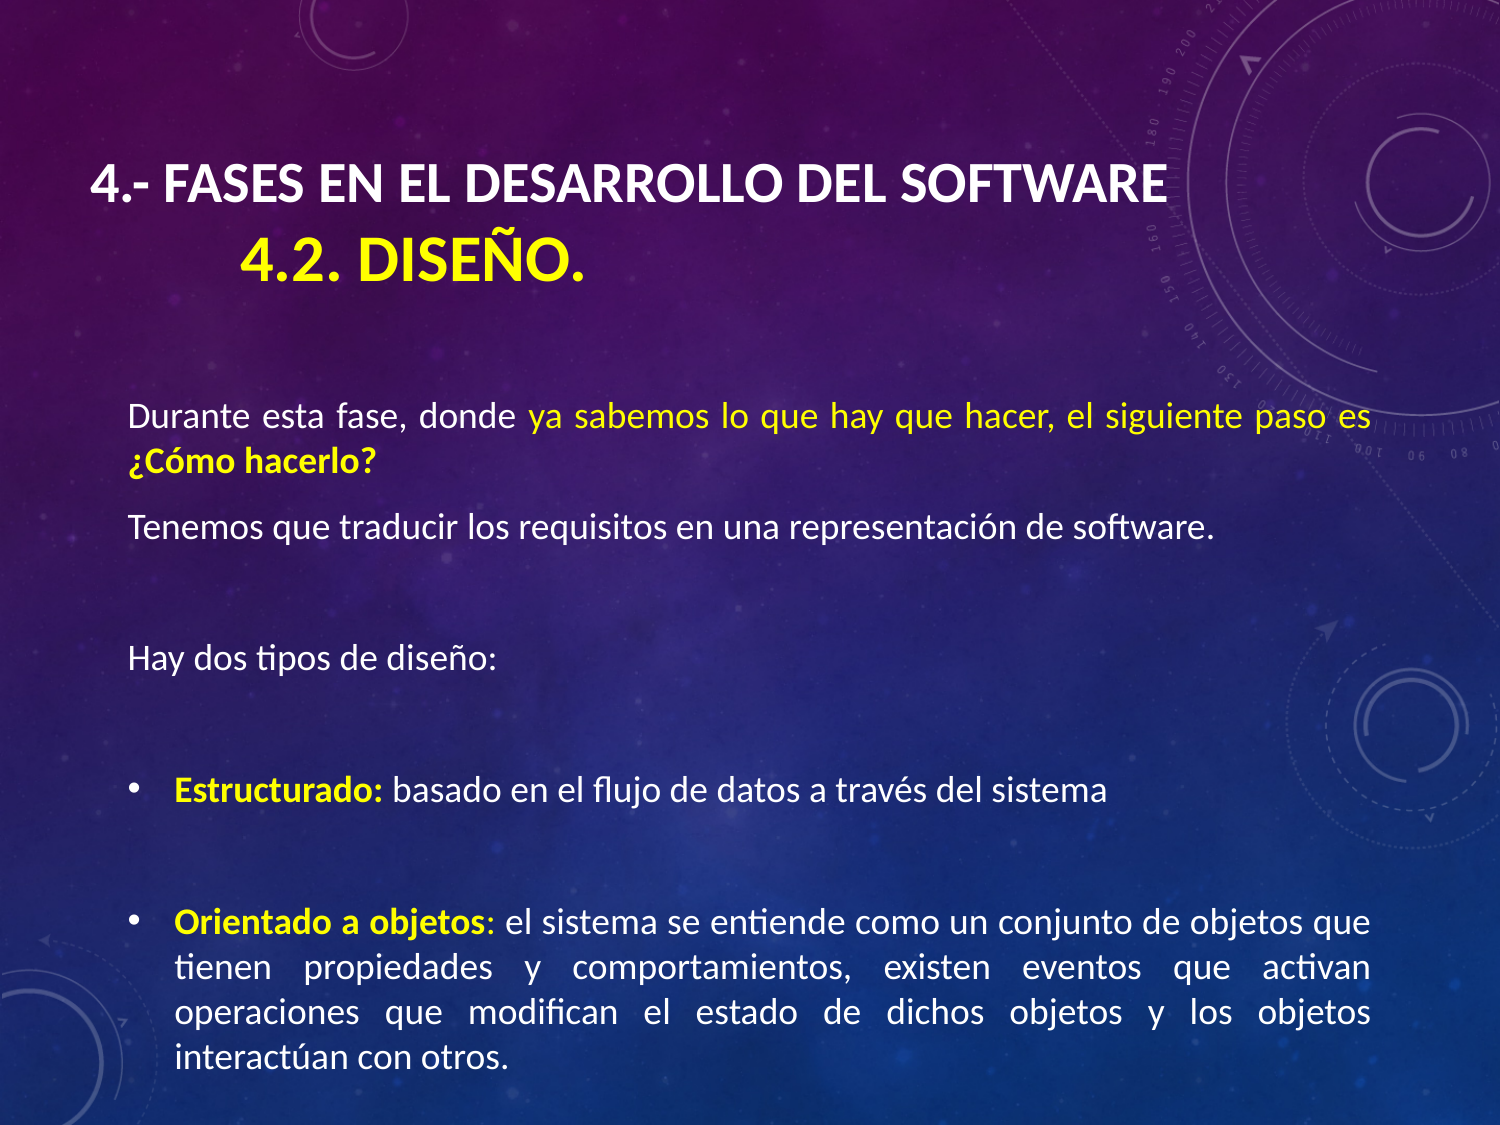

# 4.- Fases en el desarrollo del Software 4.2. Diseño.
Durante esta fase, donde ya sabemos lo que hay que hacer, el siguiente paso es ¿Cómo hacerlo?
Tenemos que traducir los requisitos en una representación de software.

Hay dos tipos de diseño:

Estructurado: basado en el flujo de datos a través del sistema

Orientado a objetos: el sistema se entiende como un conjunto de objetos que tienen propiedades y comportamientos, existen eventos que activan operaciones que modifican el estado de dichos objetos y los objetos interactúan con otros.